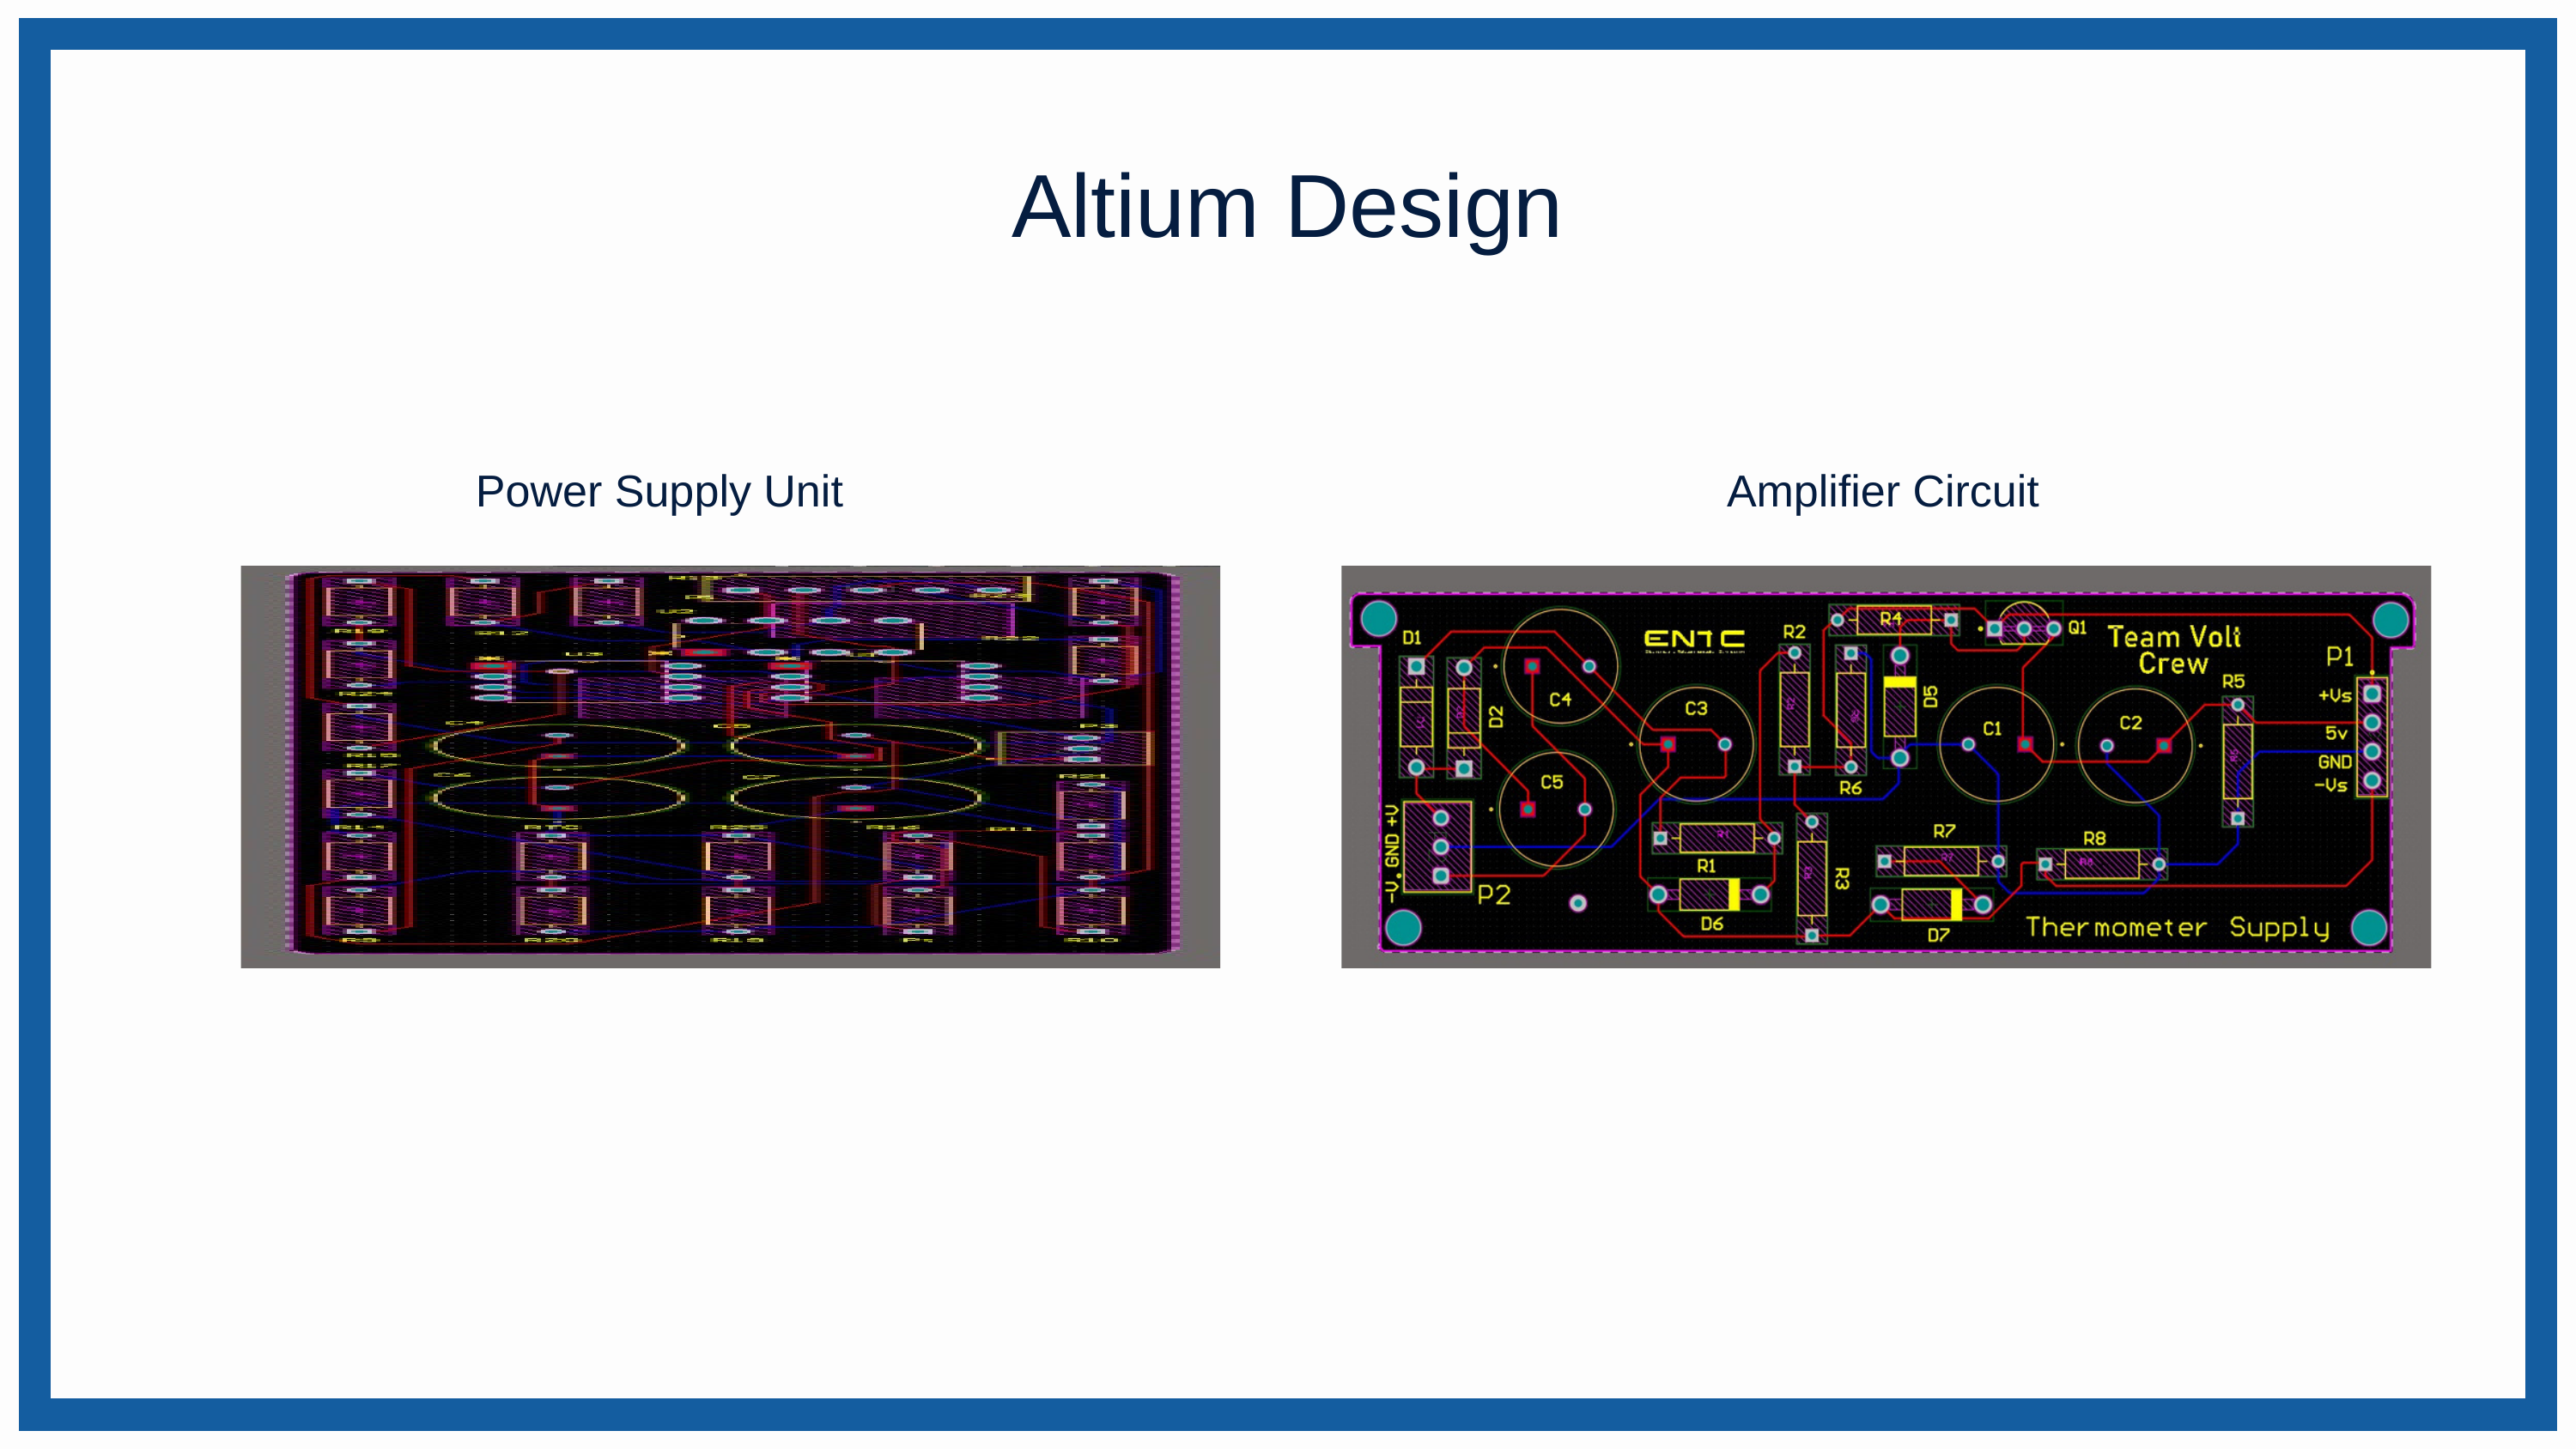

Altium Design

Power Supply Unit
Amplifier Circuit